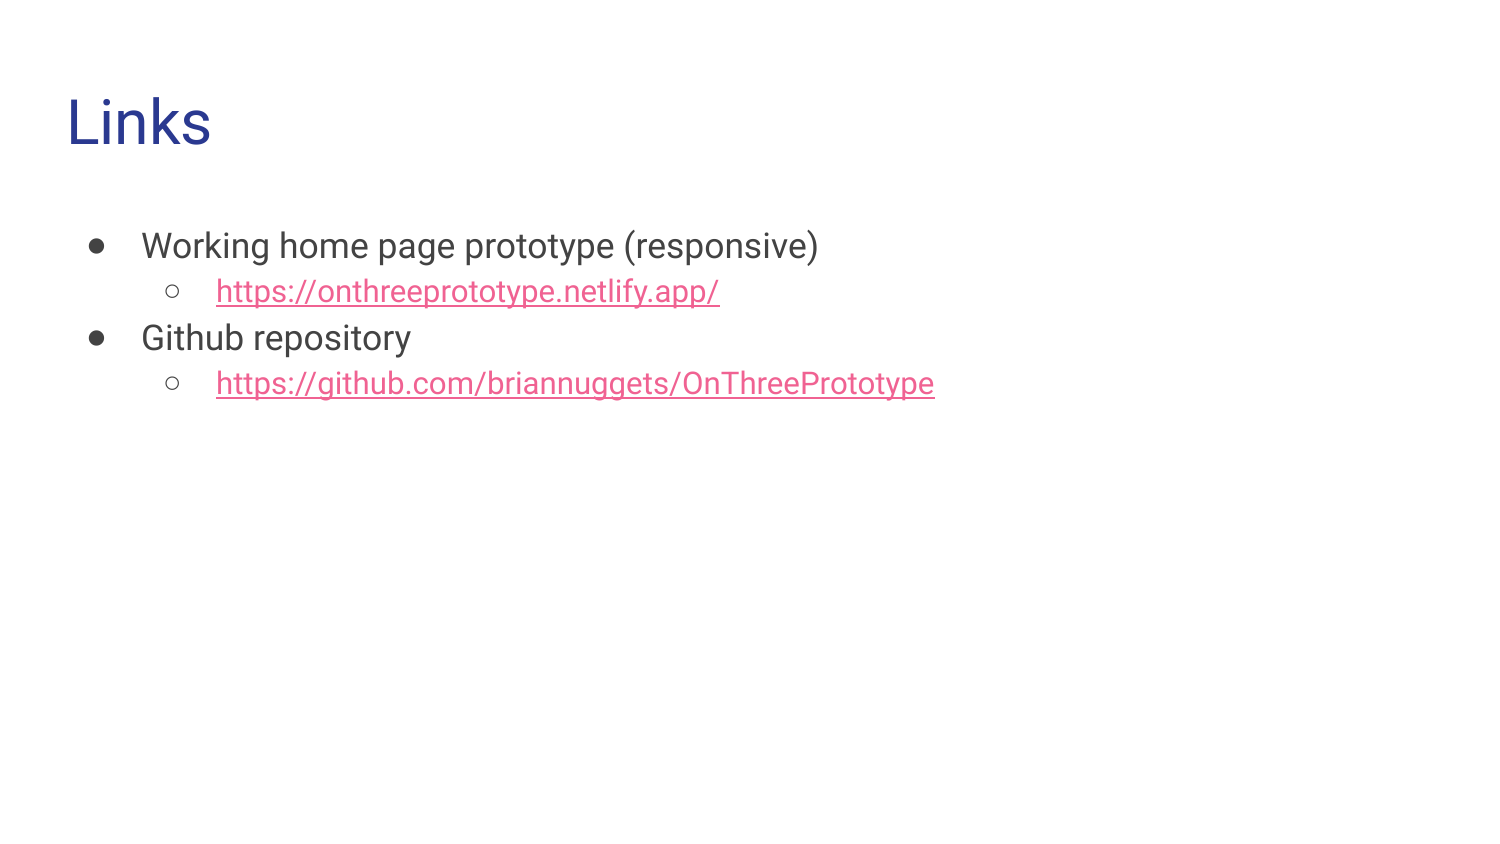

# Links
Working home page prototype (responsive)
https://onthreeprototype.netlify.app/
Github repository
https://github.com/briannuggets/OnThreePrototype